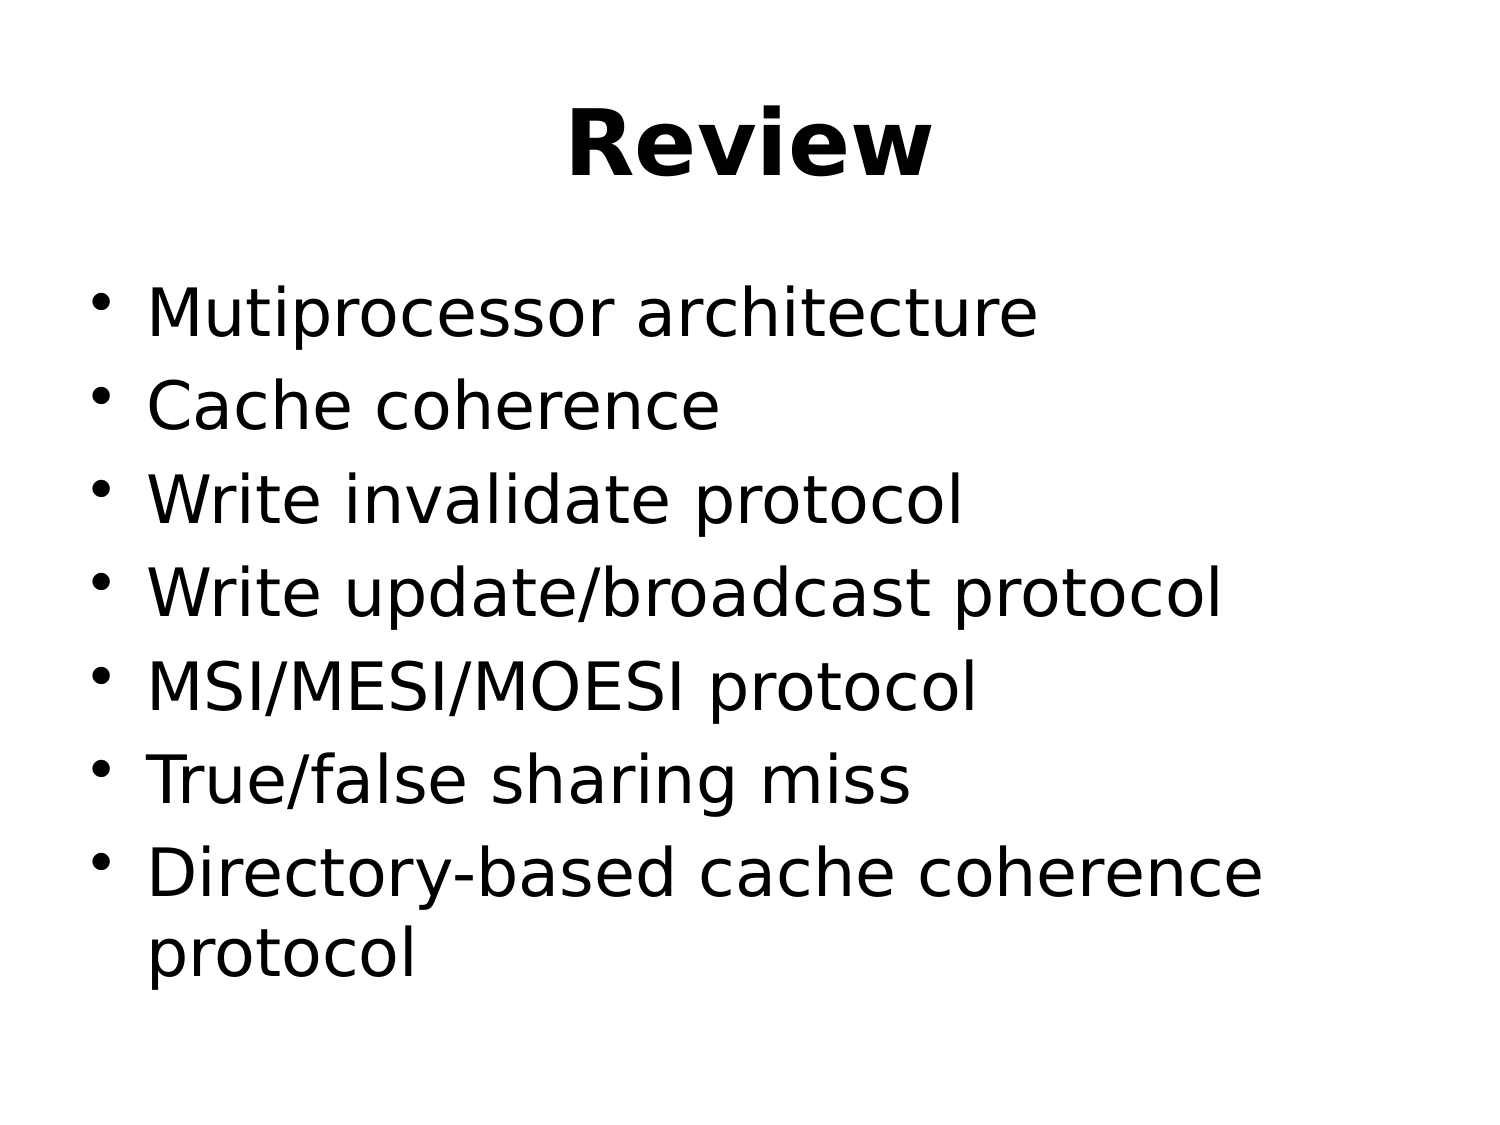

# Review
Mutiprocessor architecture
Cache coherence
Write invalidate protocol
Write update/broadcast protocol
MSI/MESI/MOESI protocol
True/false sharing miss
Directory-based cache coherence protocol